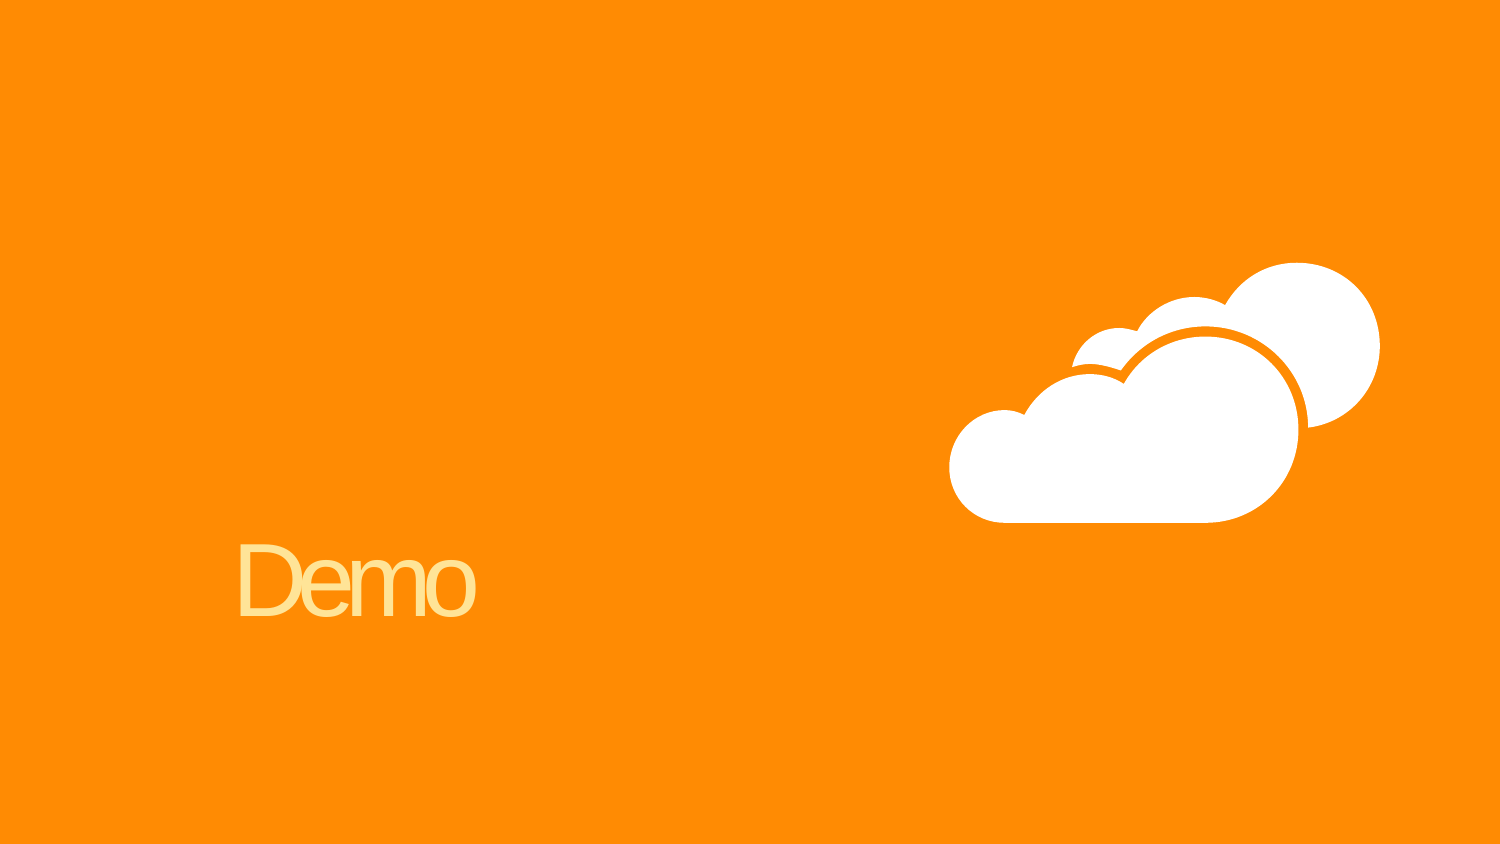

# Windows 8 Push Notifications with WNS and Windows Azure
Demo